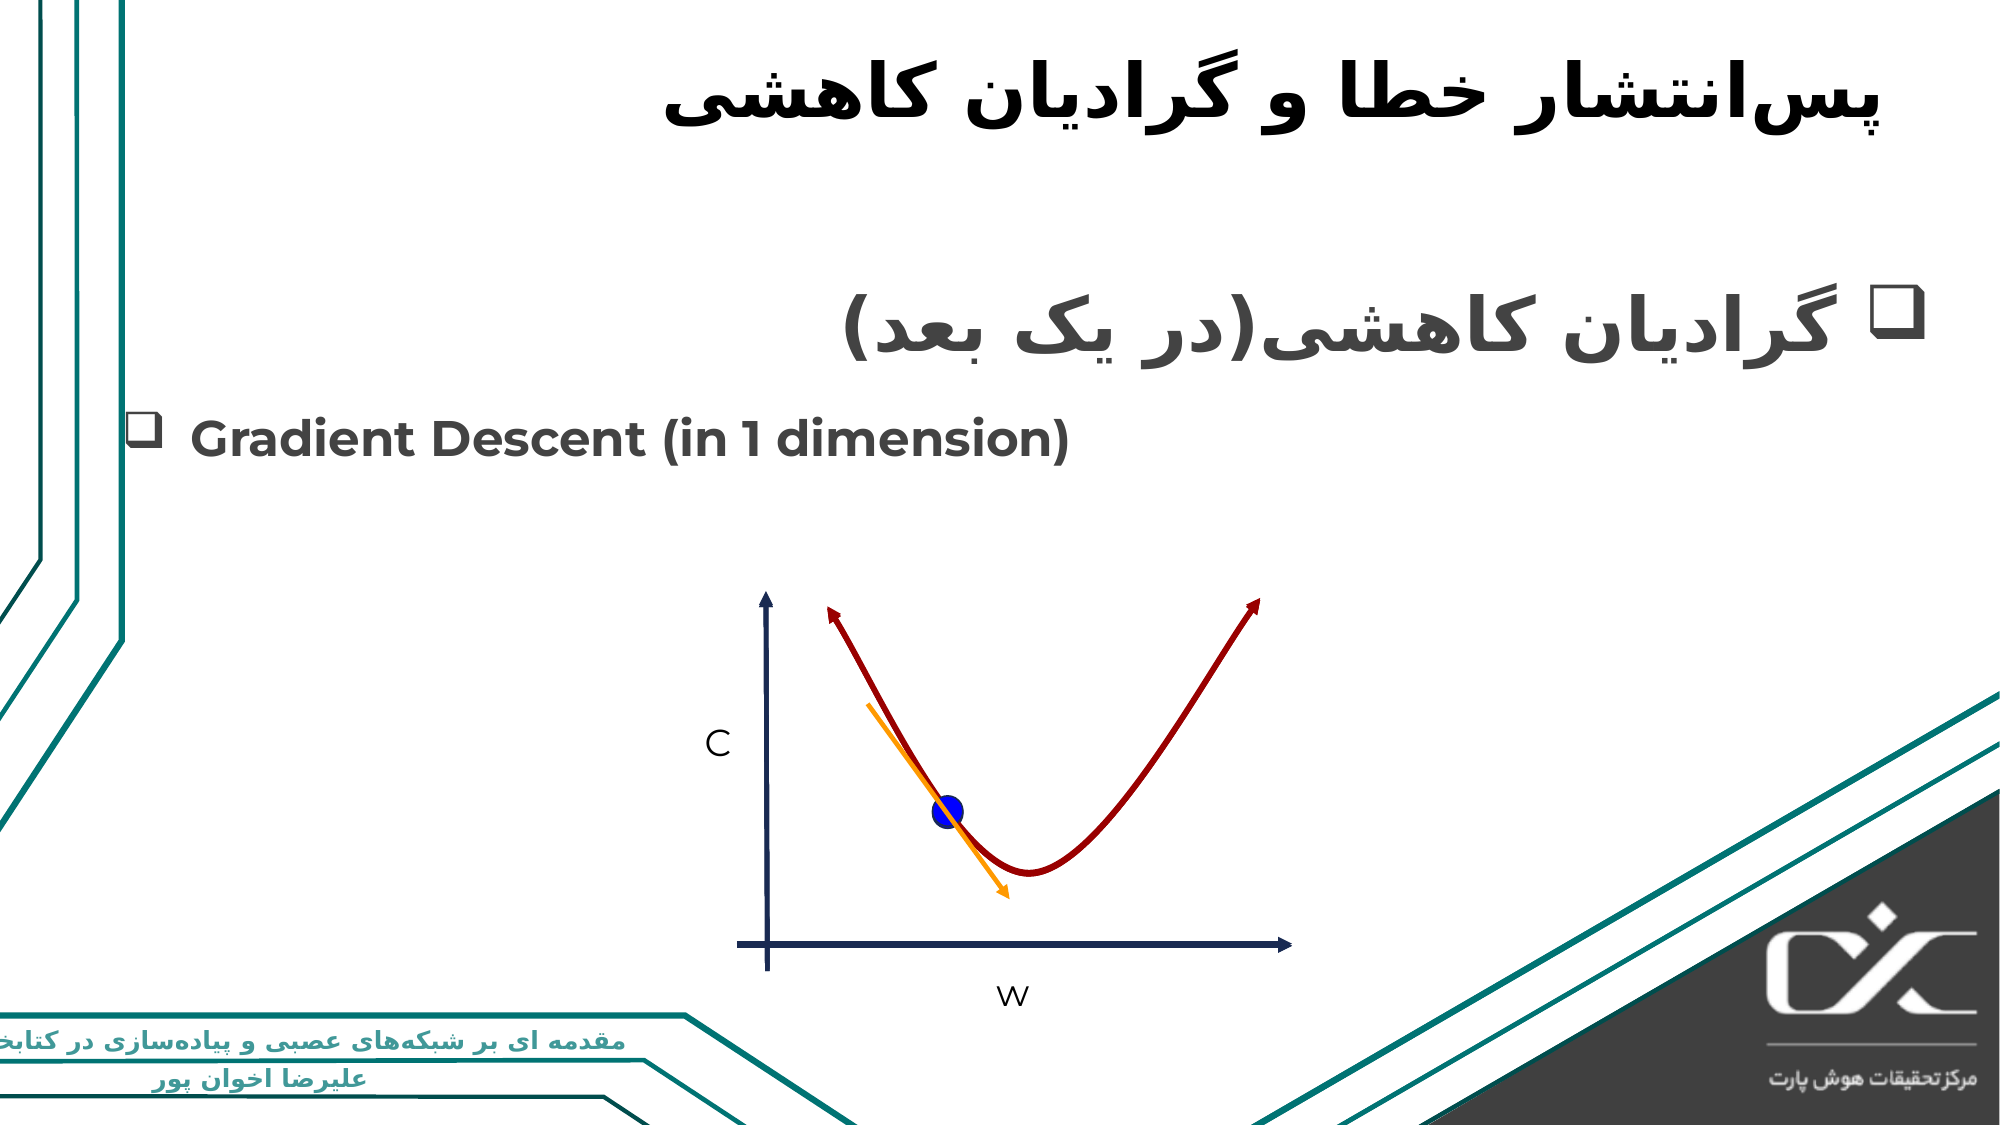

# پس‌انتشار خطا و گرادیان کاهشی
 گرادیان کاهشی(در یک بعد)
Gradient Descent (in 1 dimension)

C

w

C
w

C

w
C
w